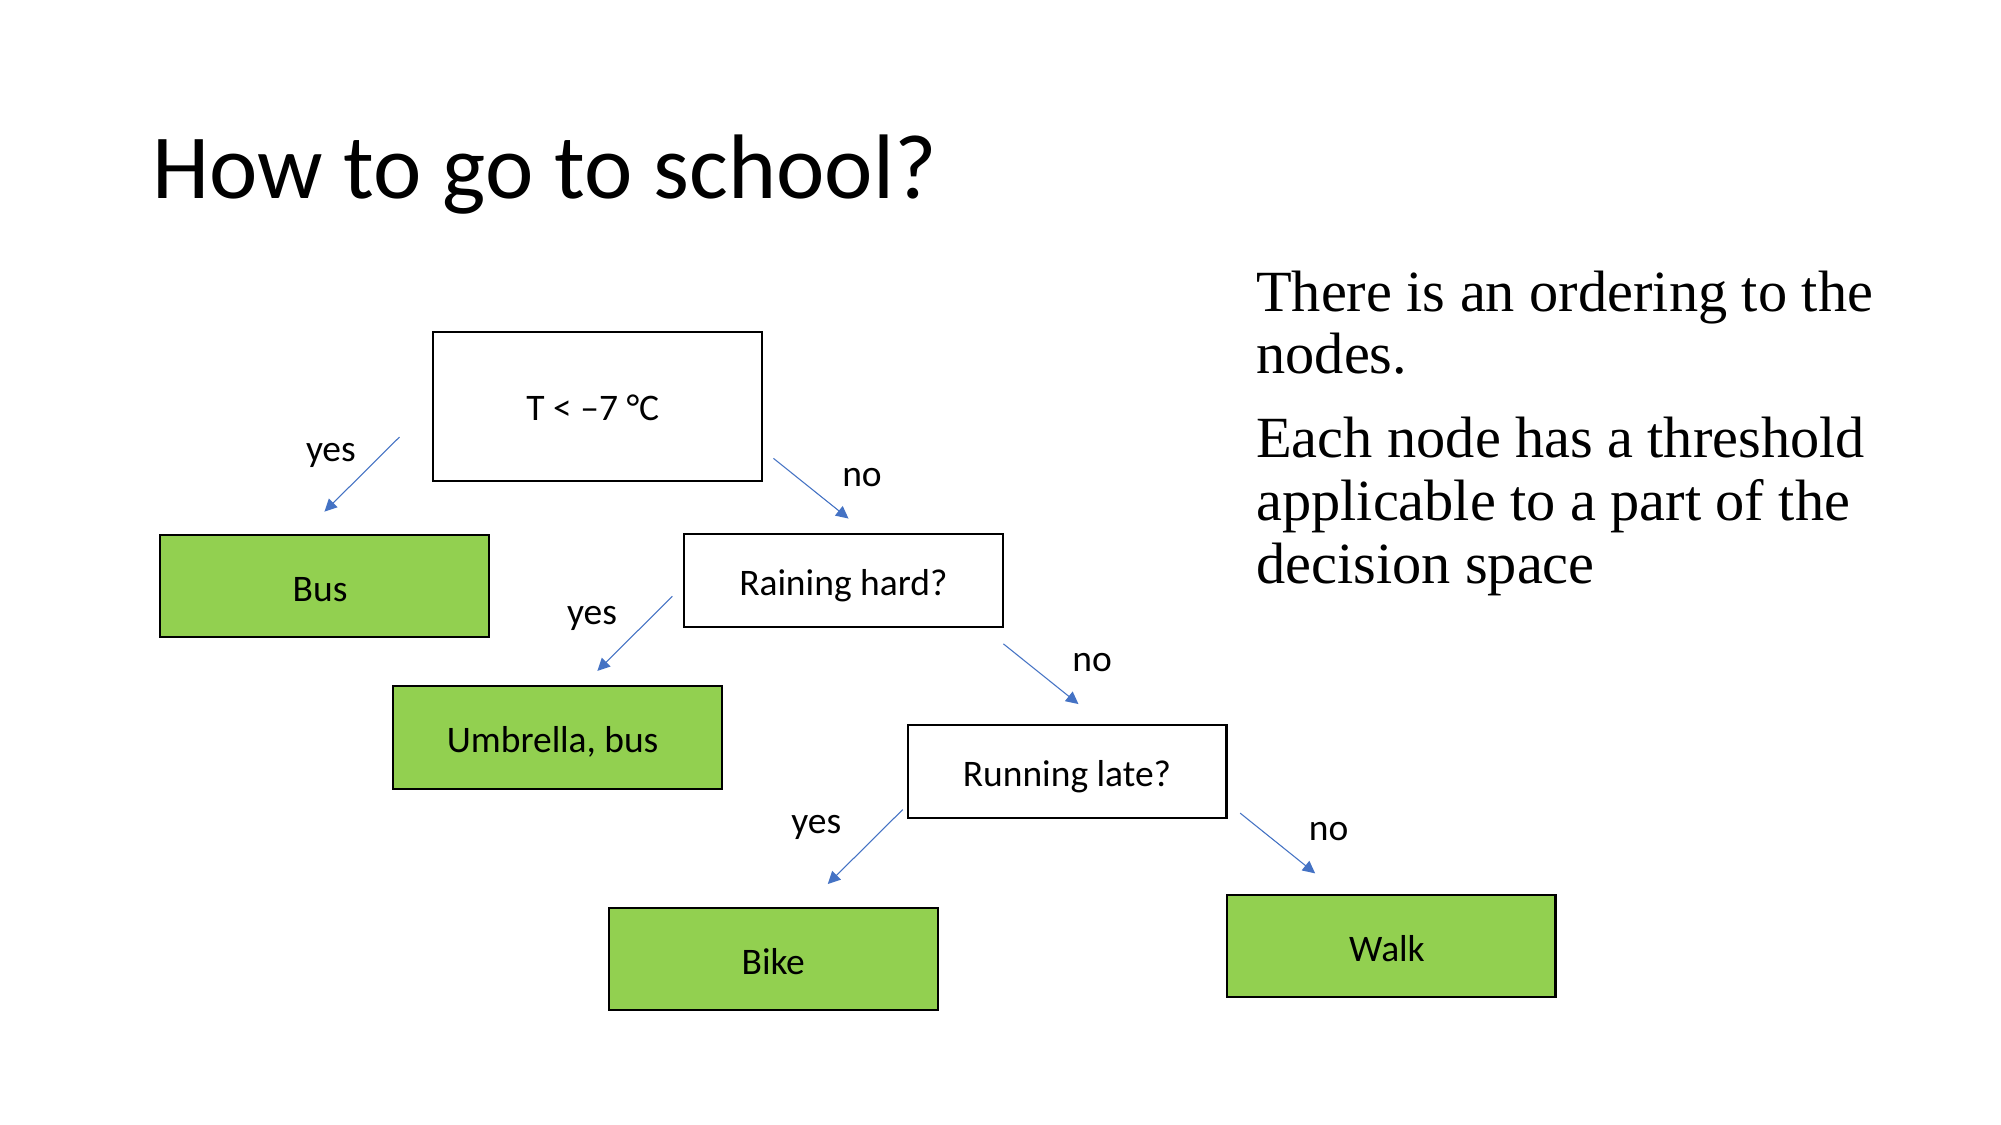

# How to go to school?
There is an ordering to the nodes.
Each node has a threshold applicable to a part of the decision space

T < –7 °C
yes
no
Raining hard?
Bus
yes
no
Umbrella, bus
Running late?
yes
no
Walk
Bike